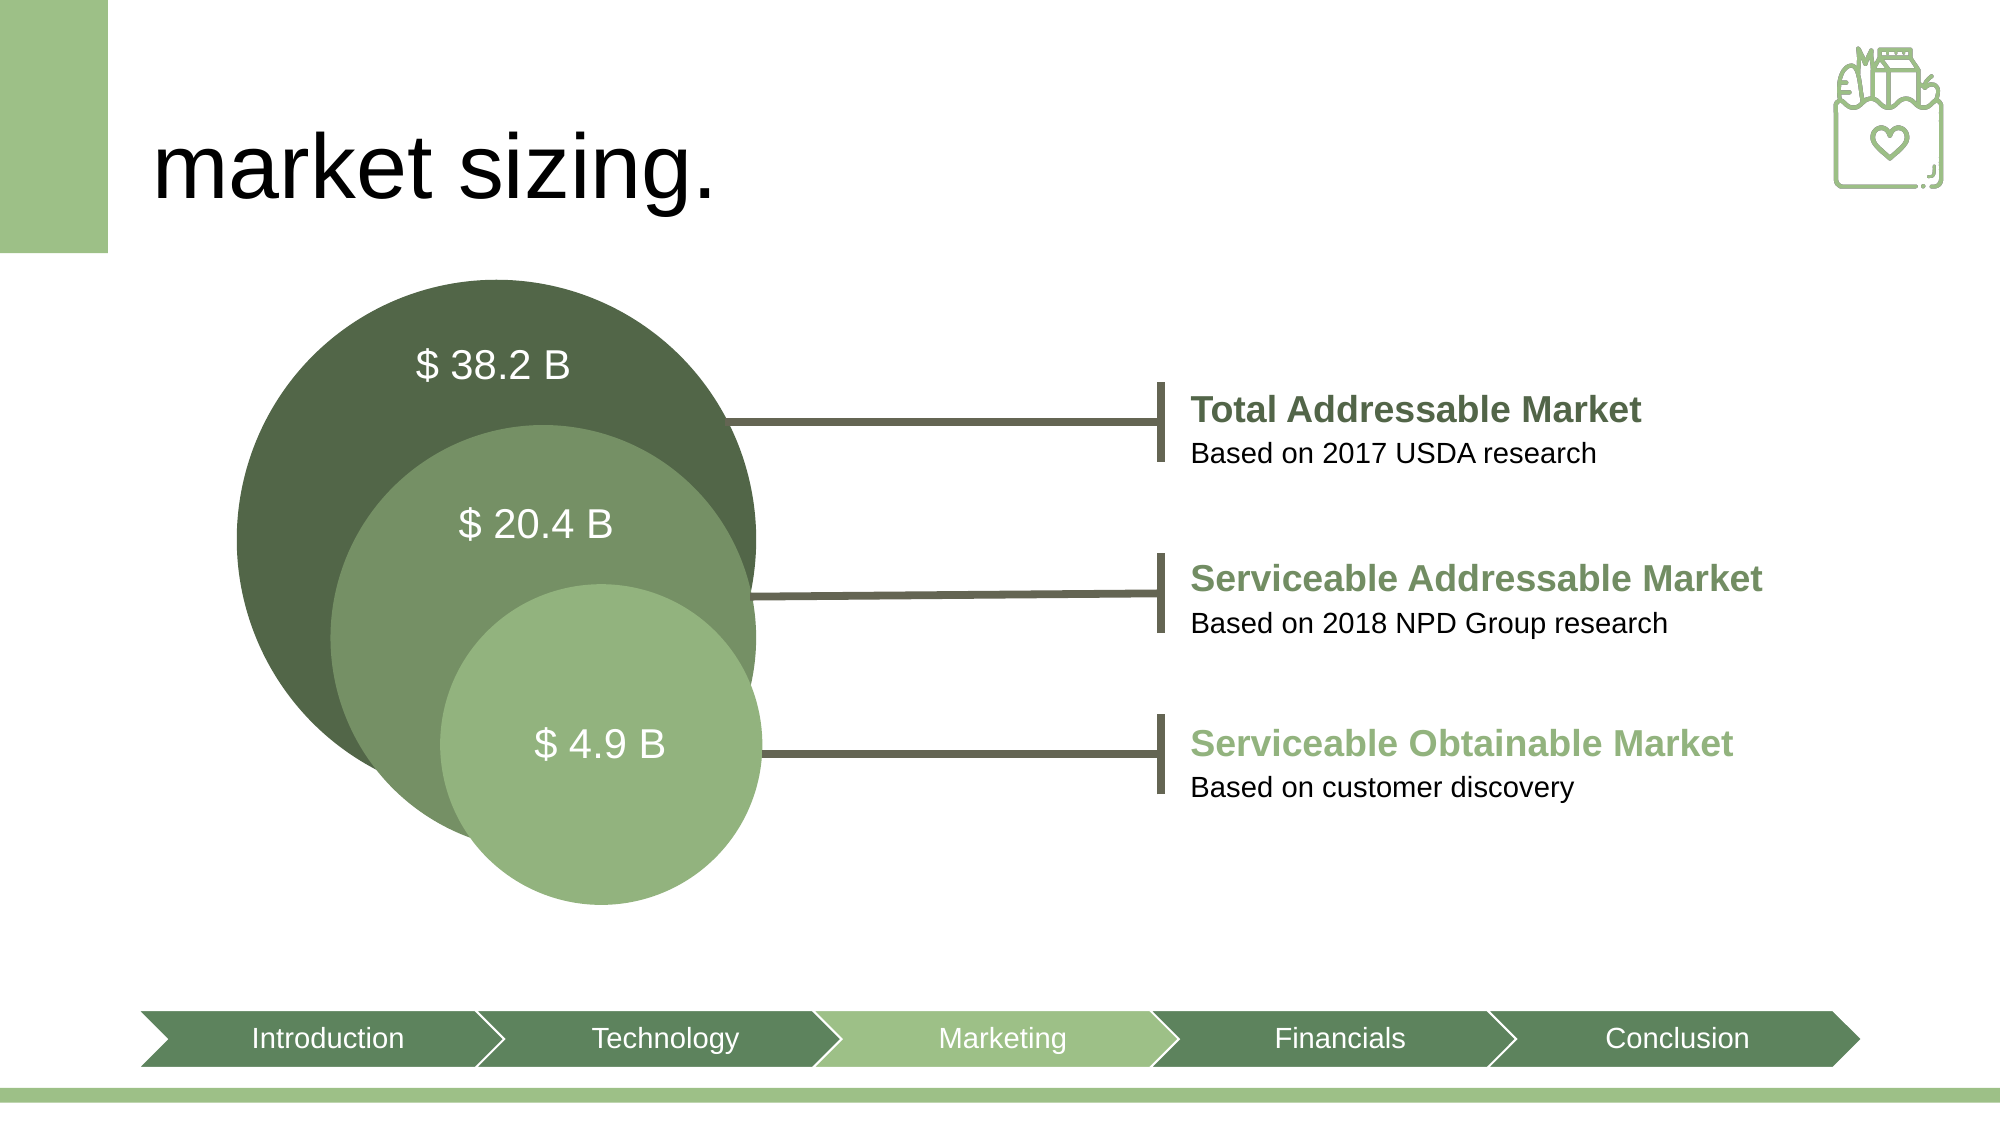

# market sizing.

$ 38.2 B
Total Addressable Market

Based on 2017 USDA research
$ 20.4 B
Serviceable Addressable Market

Based on 2018 NPD Group research
$ 4.9 B
Serviceable Obtainable Market
Based on customer discovery